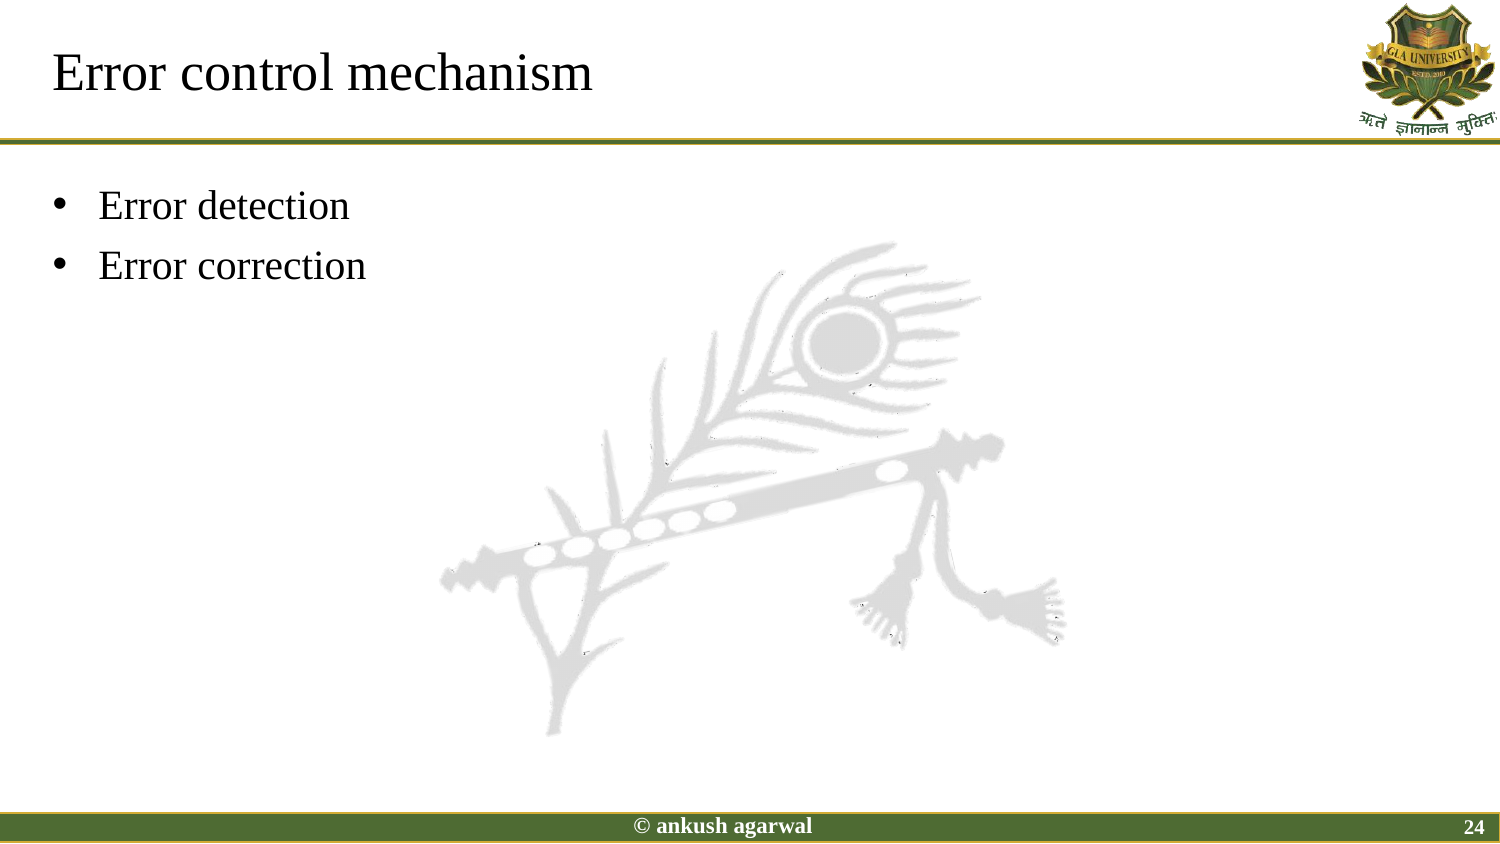

# Error control mechanism
Error detection
Error correction
© ankush agarwal
24